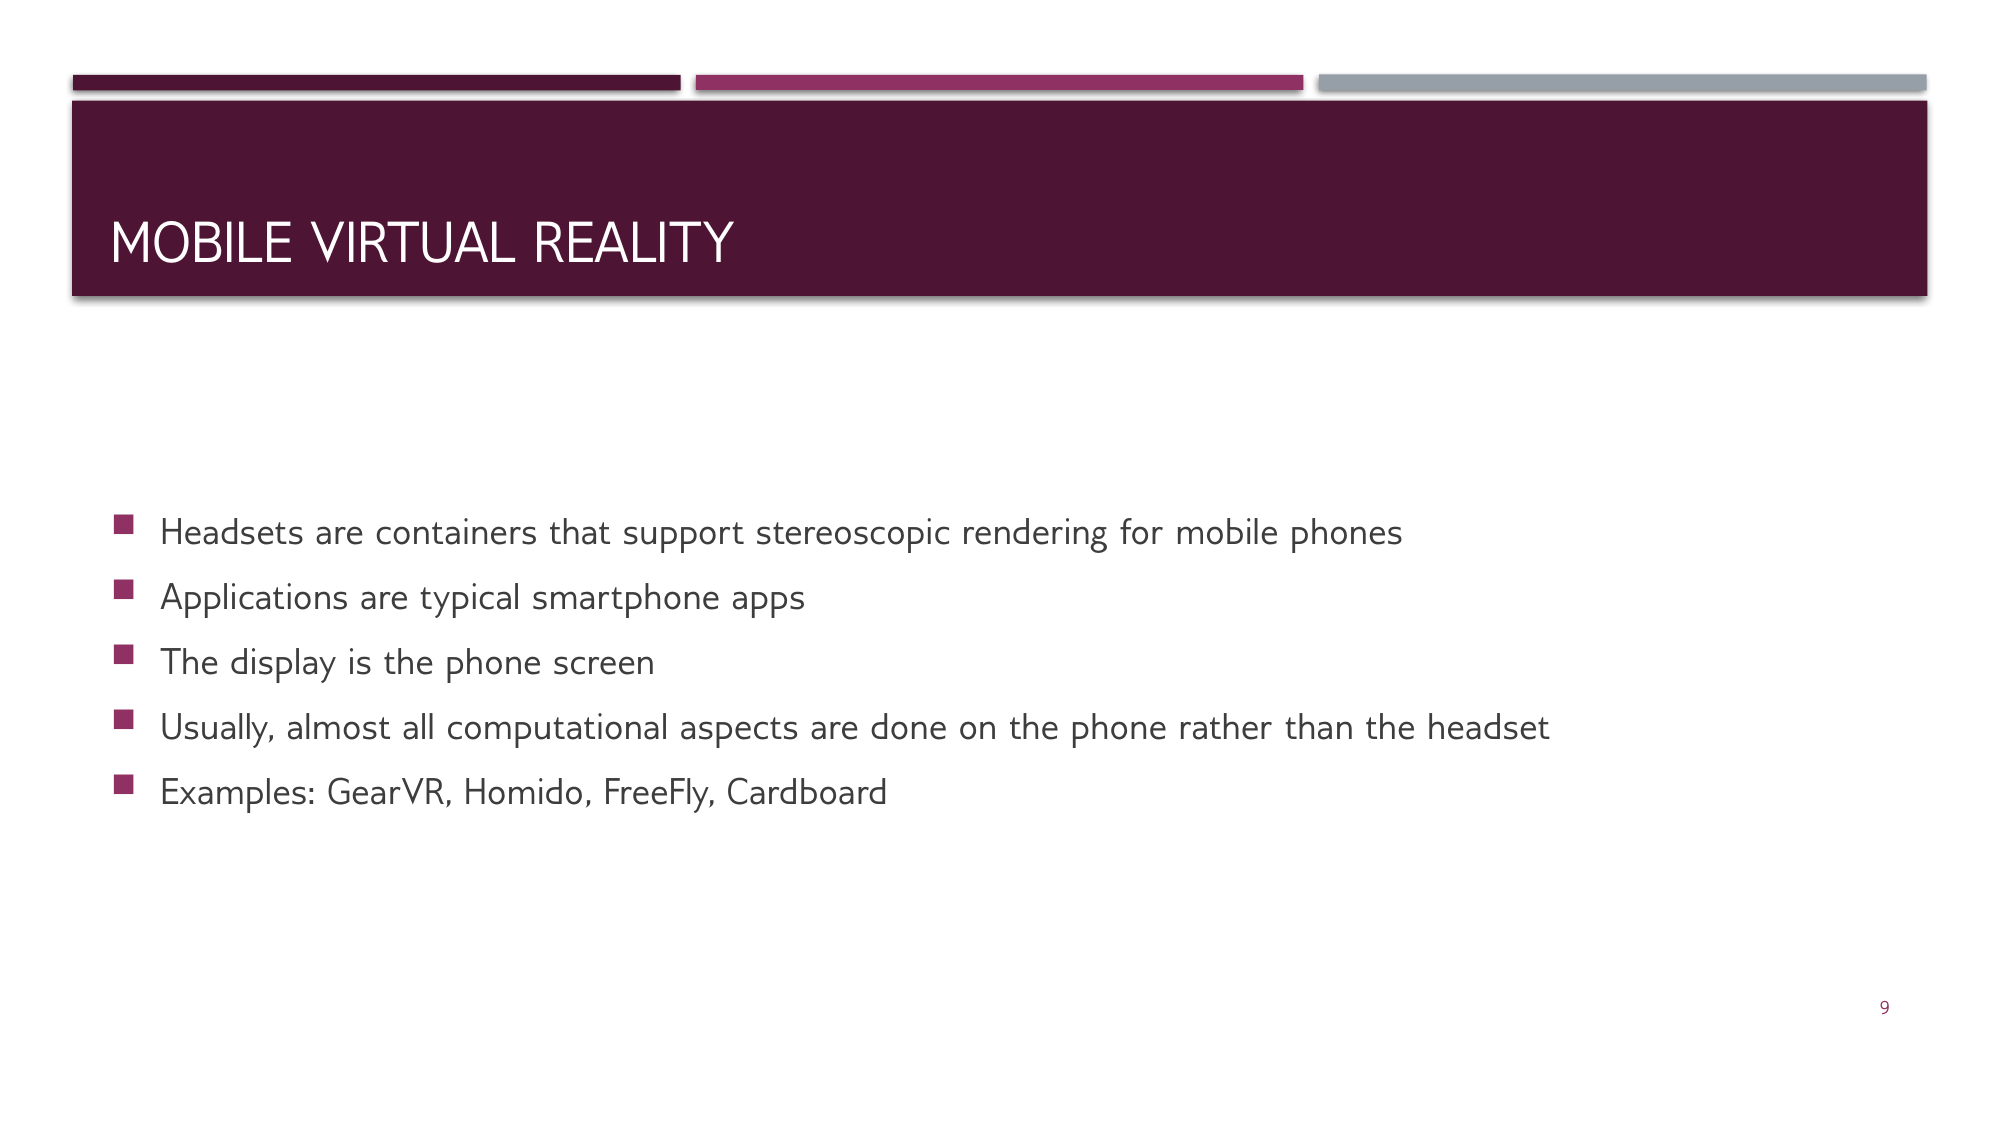

# Mobile Virtual Reality
Headsets are containers that support stereoscopic rendering for mobile phones
Applications are typical smartphone apps
The display is the phone screen
Usually, almost all computational aspects are done on the phone rather than the headset
Examples: GearVR, Homido, FreeFly, Cardboard
9